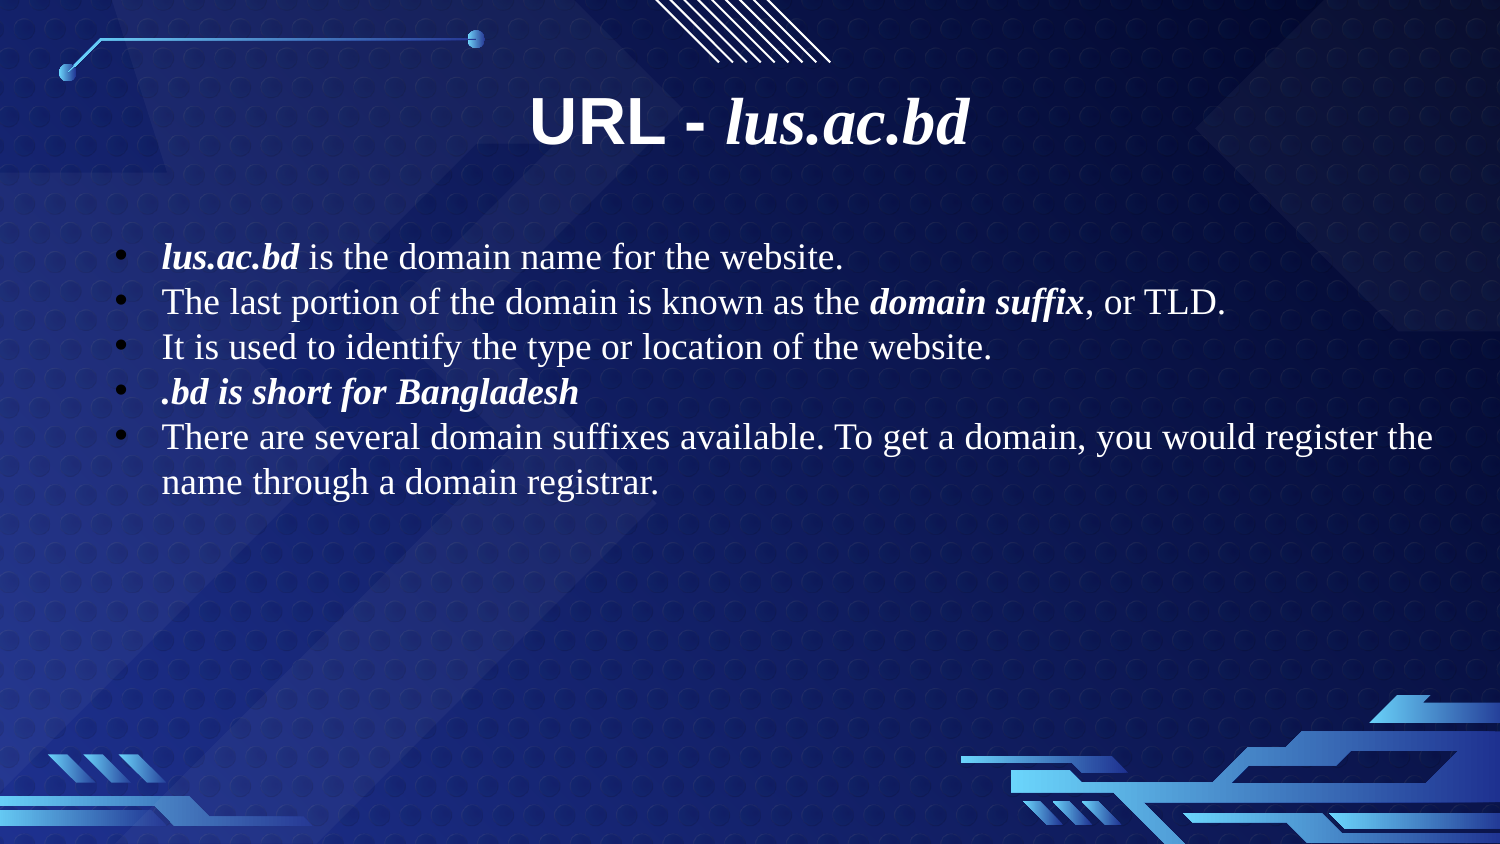

# URL - lus.ac.bd
lus.ac.bd is the domain name for the website.
The last portion of the domain is known as the domain suffix, or TLD.
It is used to identify the type or location of the website.
.bd is short for Bangladesh
There are several domain suffixes available. To get a domain, you would register the name through a domain registrar.